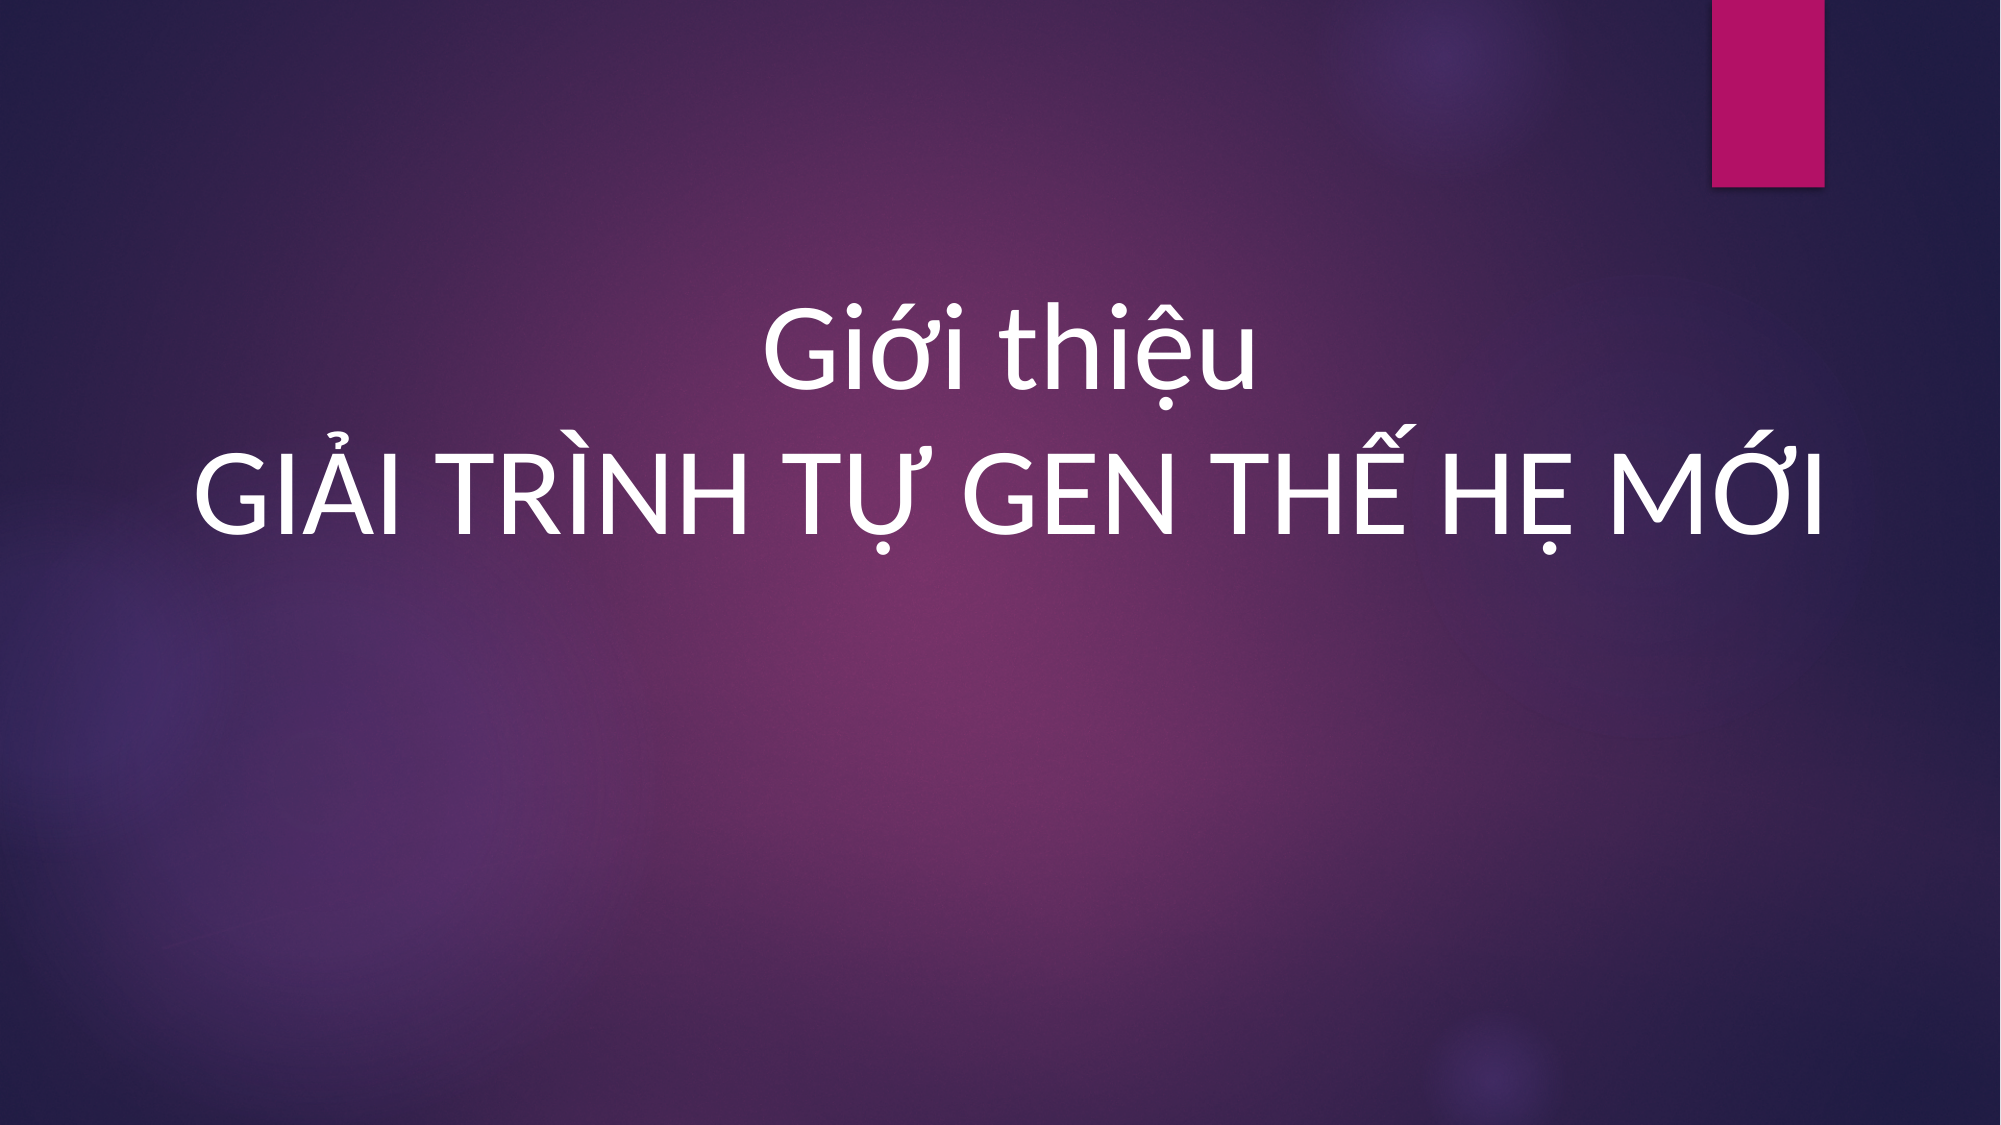

Giới thiệu
GIẢI TRÌNH TỰ GEN THẾ HỆ MỚI